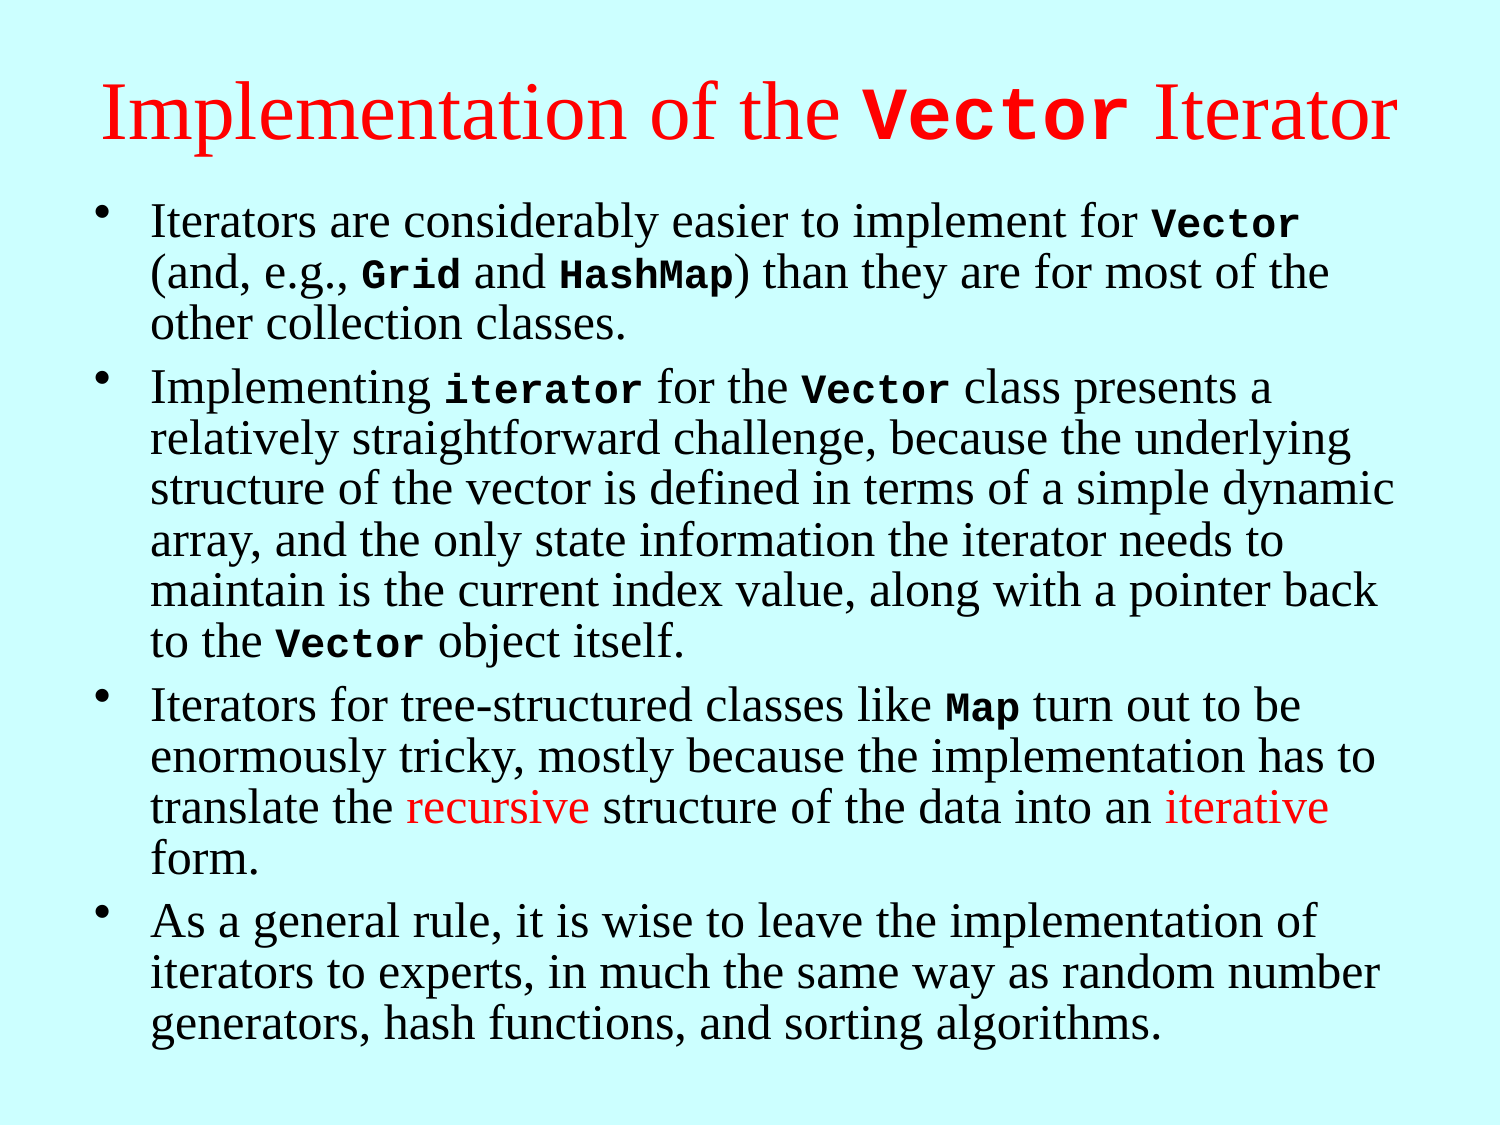

# Implementation of the Vector Iterator
Iterators are considerably easier to implement for Vector (and, e.g., Grid and HashMap) than they are for most of the other collection classes.
Implementing iterator for the Vector class presents a relatively straightforward challenge, because the underlying structure of the vector is defined in terms of a simple dynamic array, and the only state information the iterator needs to maintain is the current index value, along with a pointer back to the Vector object itself.
Iterators for tree-structured classes like Map turn out to be enormously tricky, mostly because the implementation has to translate the recursive structure of the data into an iterative form.
As a general rule, it is wise to leave the implementation of iterators to experts, in much the same way as random number generators, hash functions, and sorting algorithms.